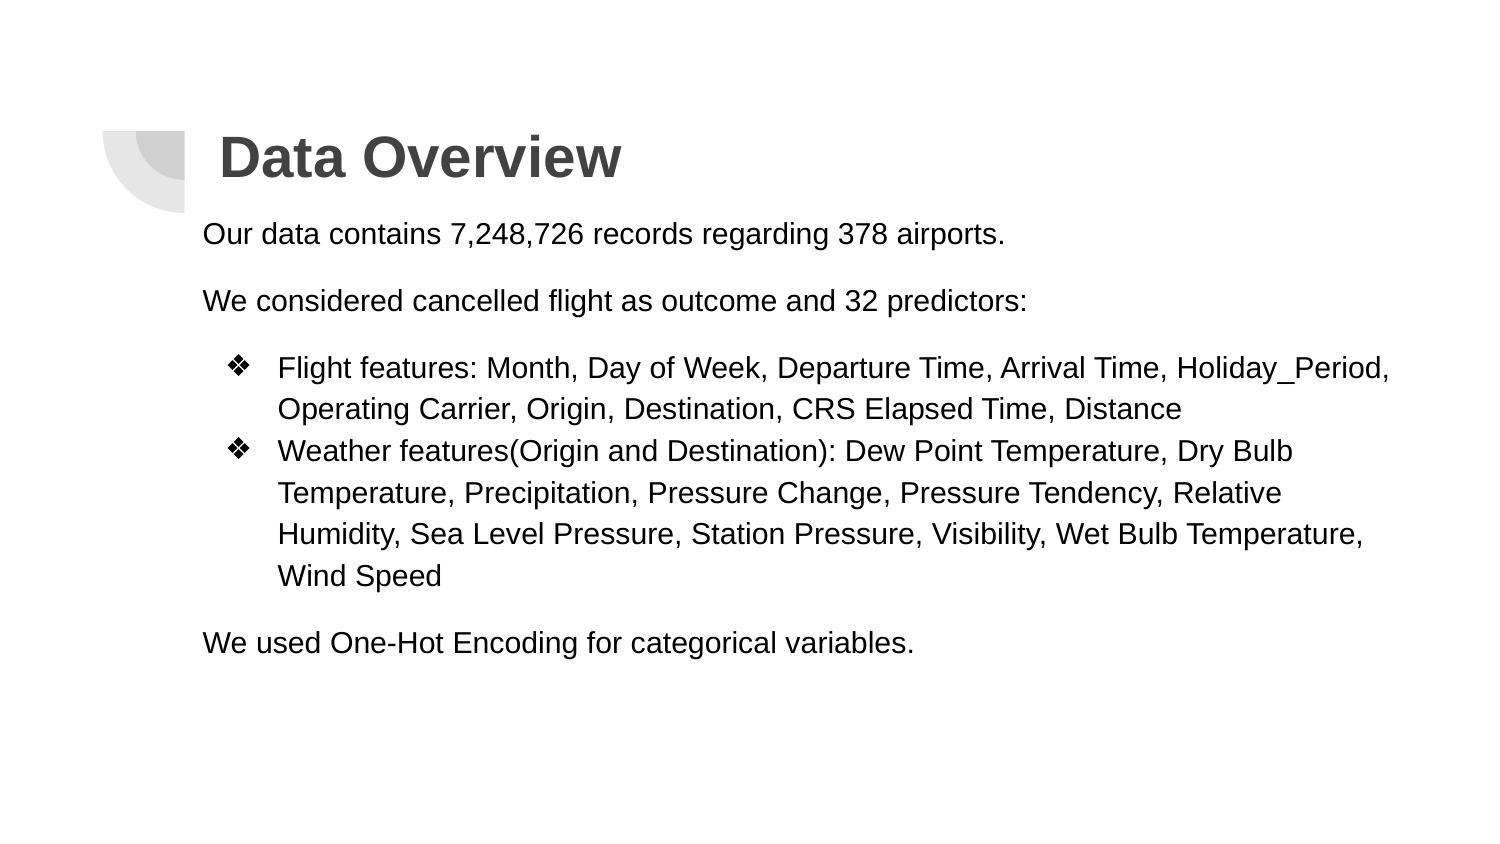

# Data Overview
Our data contains 7,248,726 records regarding 378 airports.
We considered cancelled flight as outcome and 32 predictors:
Flight features: Month, Day of Week, Departure Time, Arrival Time, Holiday_Period, Operating Carrier, Origin, Destination, CRS Elapsed Time, Distance
Weather features(Origin and Destination): Dew Point Temperature, Dry Bulb Temperature, Precipitation, Pressure Change, Pressure Tendency, Relative Humidity, Sea Level Pressure, Station Pressure, Visibility, Wet Bulb Temperature, Wind Speed
We used One-Hot Encoding for categorical variables.